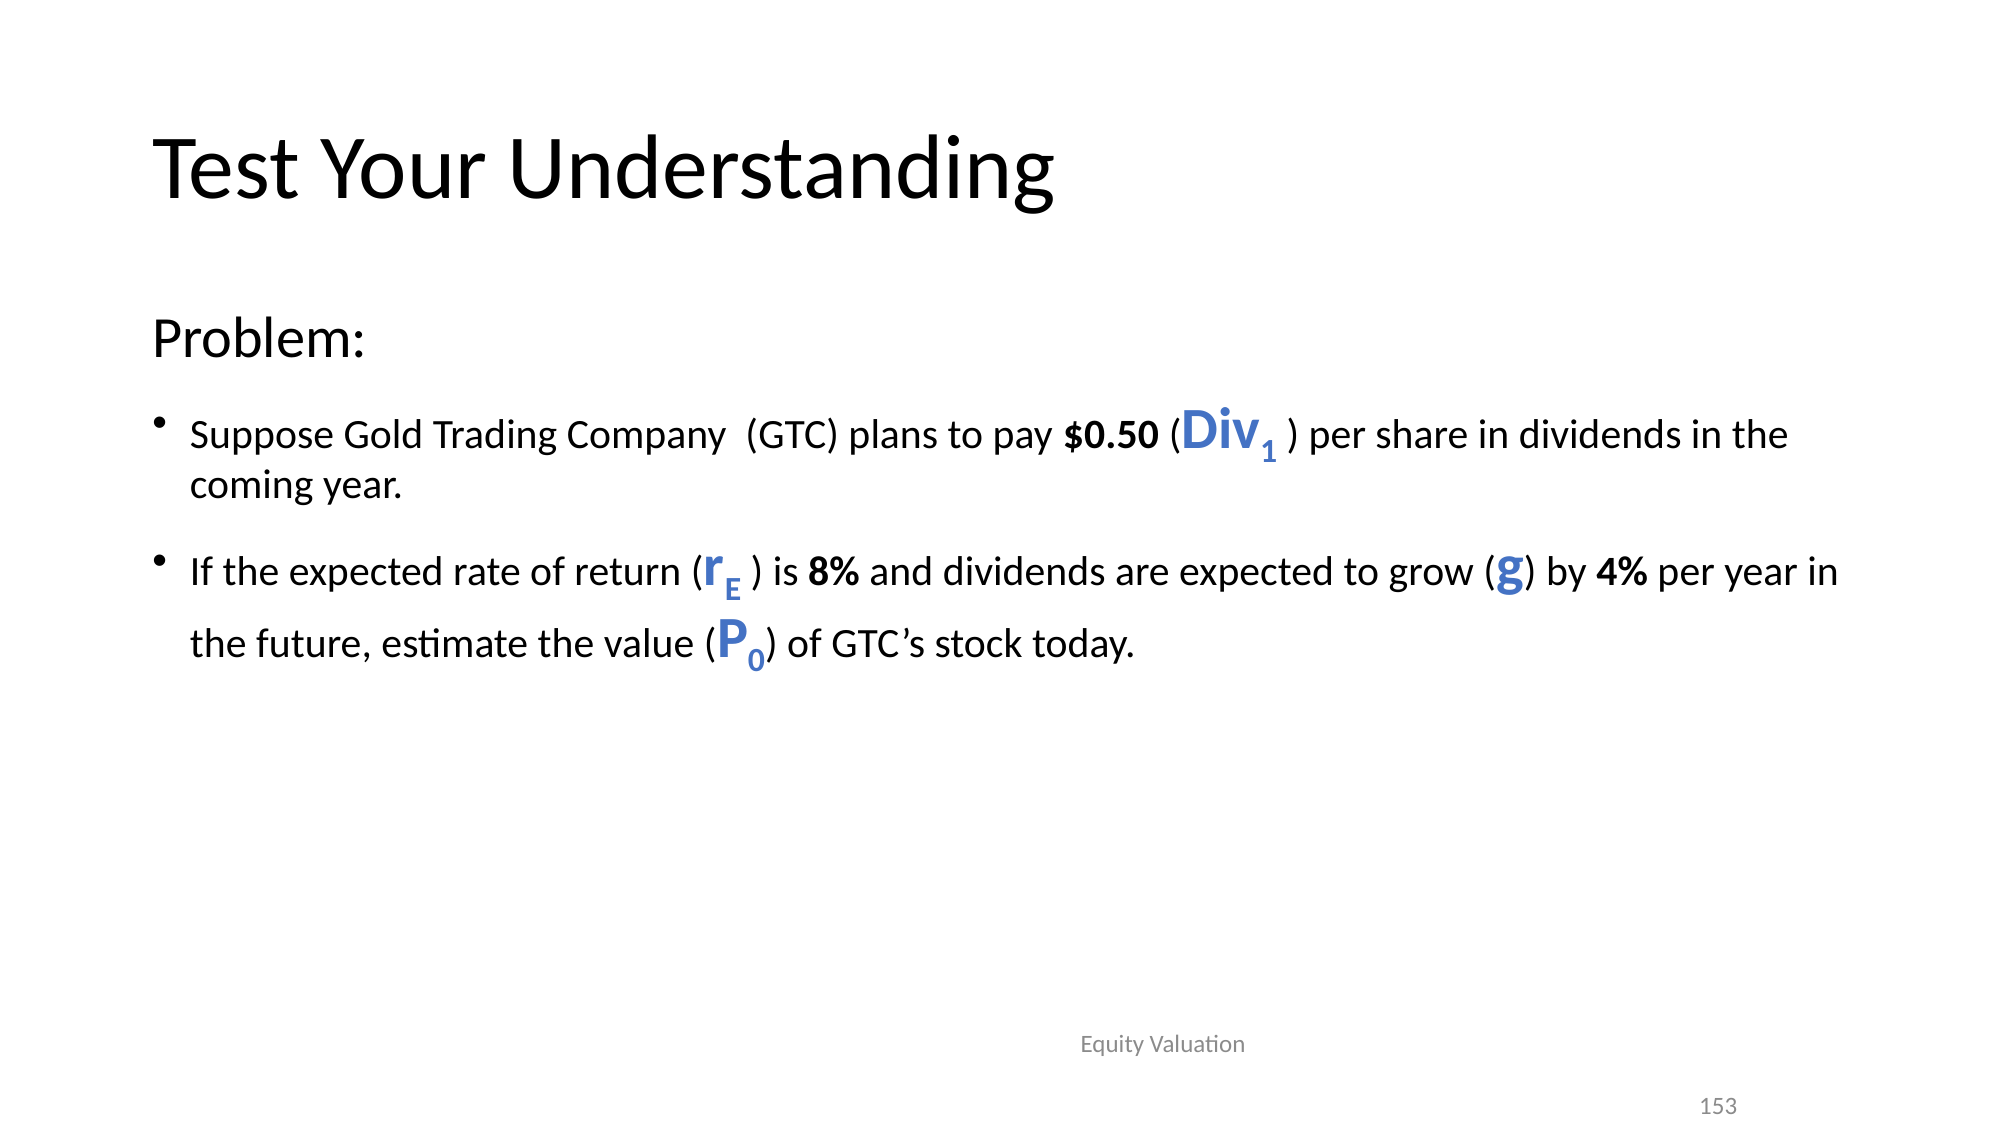

# Test Your Understanding
Problem:
Suppose Gold Trading Company  (GTC) plans to pay $0.50 (Div1 ) per share in dividends in the coming year.
If the expected rate of return (rE ) is 8% and dividends are expected to grow (g) by 4% per year in the future, estimate the value (P0) of GTC’s stock today.
Equity Valuation
153